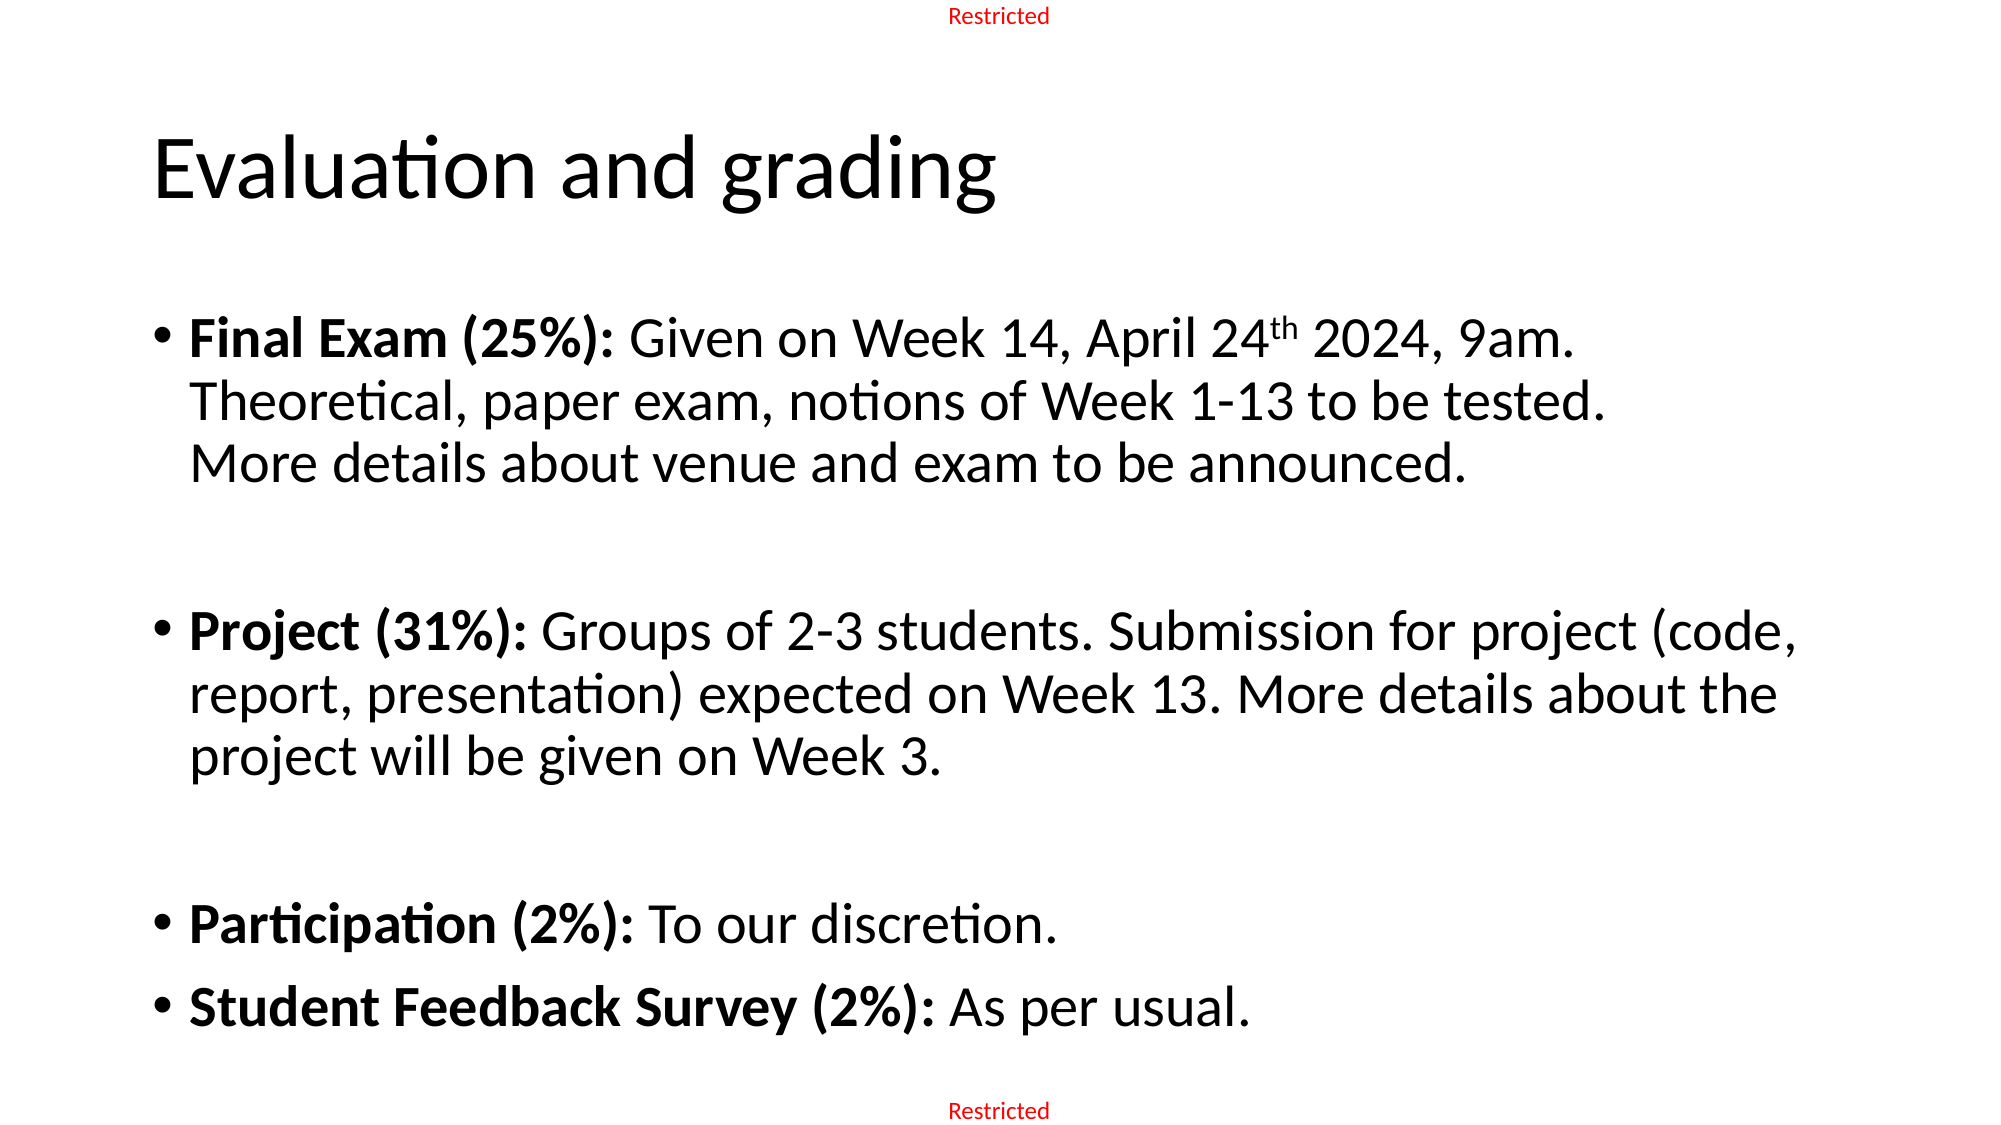

# Evaluation and grading
Final Exam (25%): Given on Week 14, April 24th 2024, 9am.
Theoretical, paper exam, notions of Week 1-13 to be tested.
More details about venue and exam to be announced.

Project (31%): Groups of 2-3 students. Submission for project (code, report, presentation) expected on Week 13. More details about the project will be given on Week 3.

Participation (2%): To our discretion.
Student Feedback Survey (2%): As per usual.